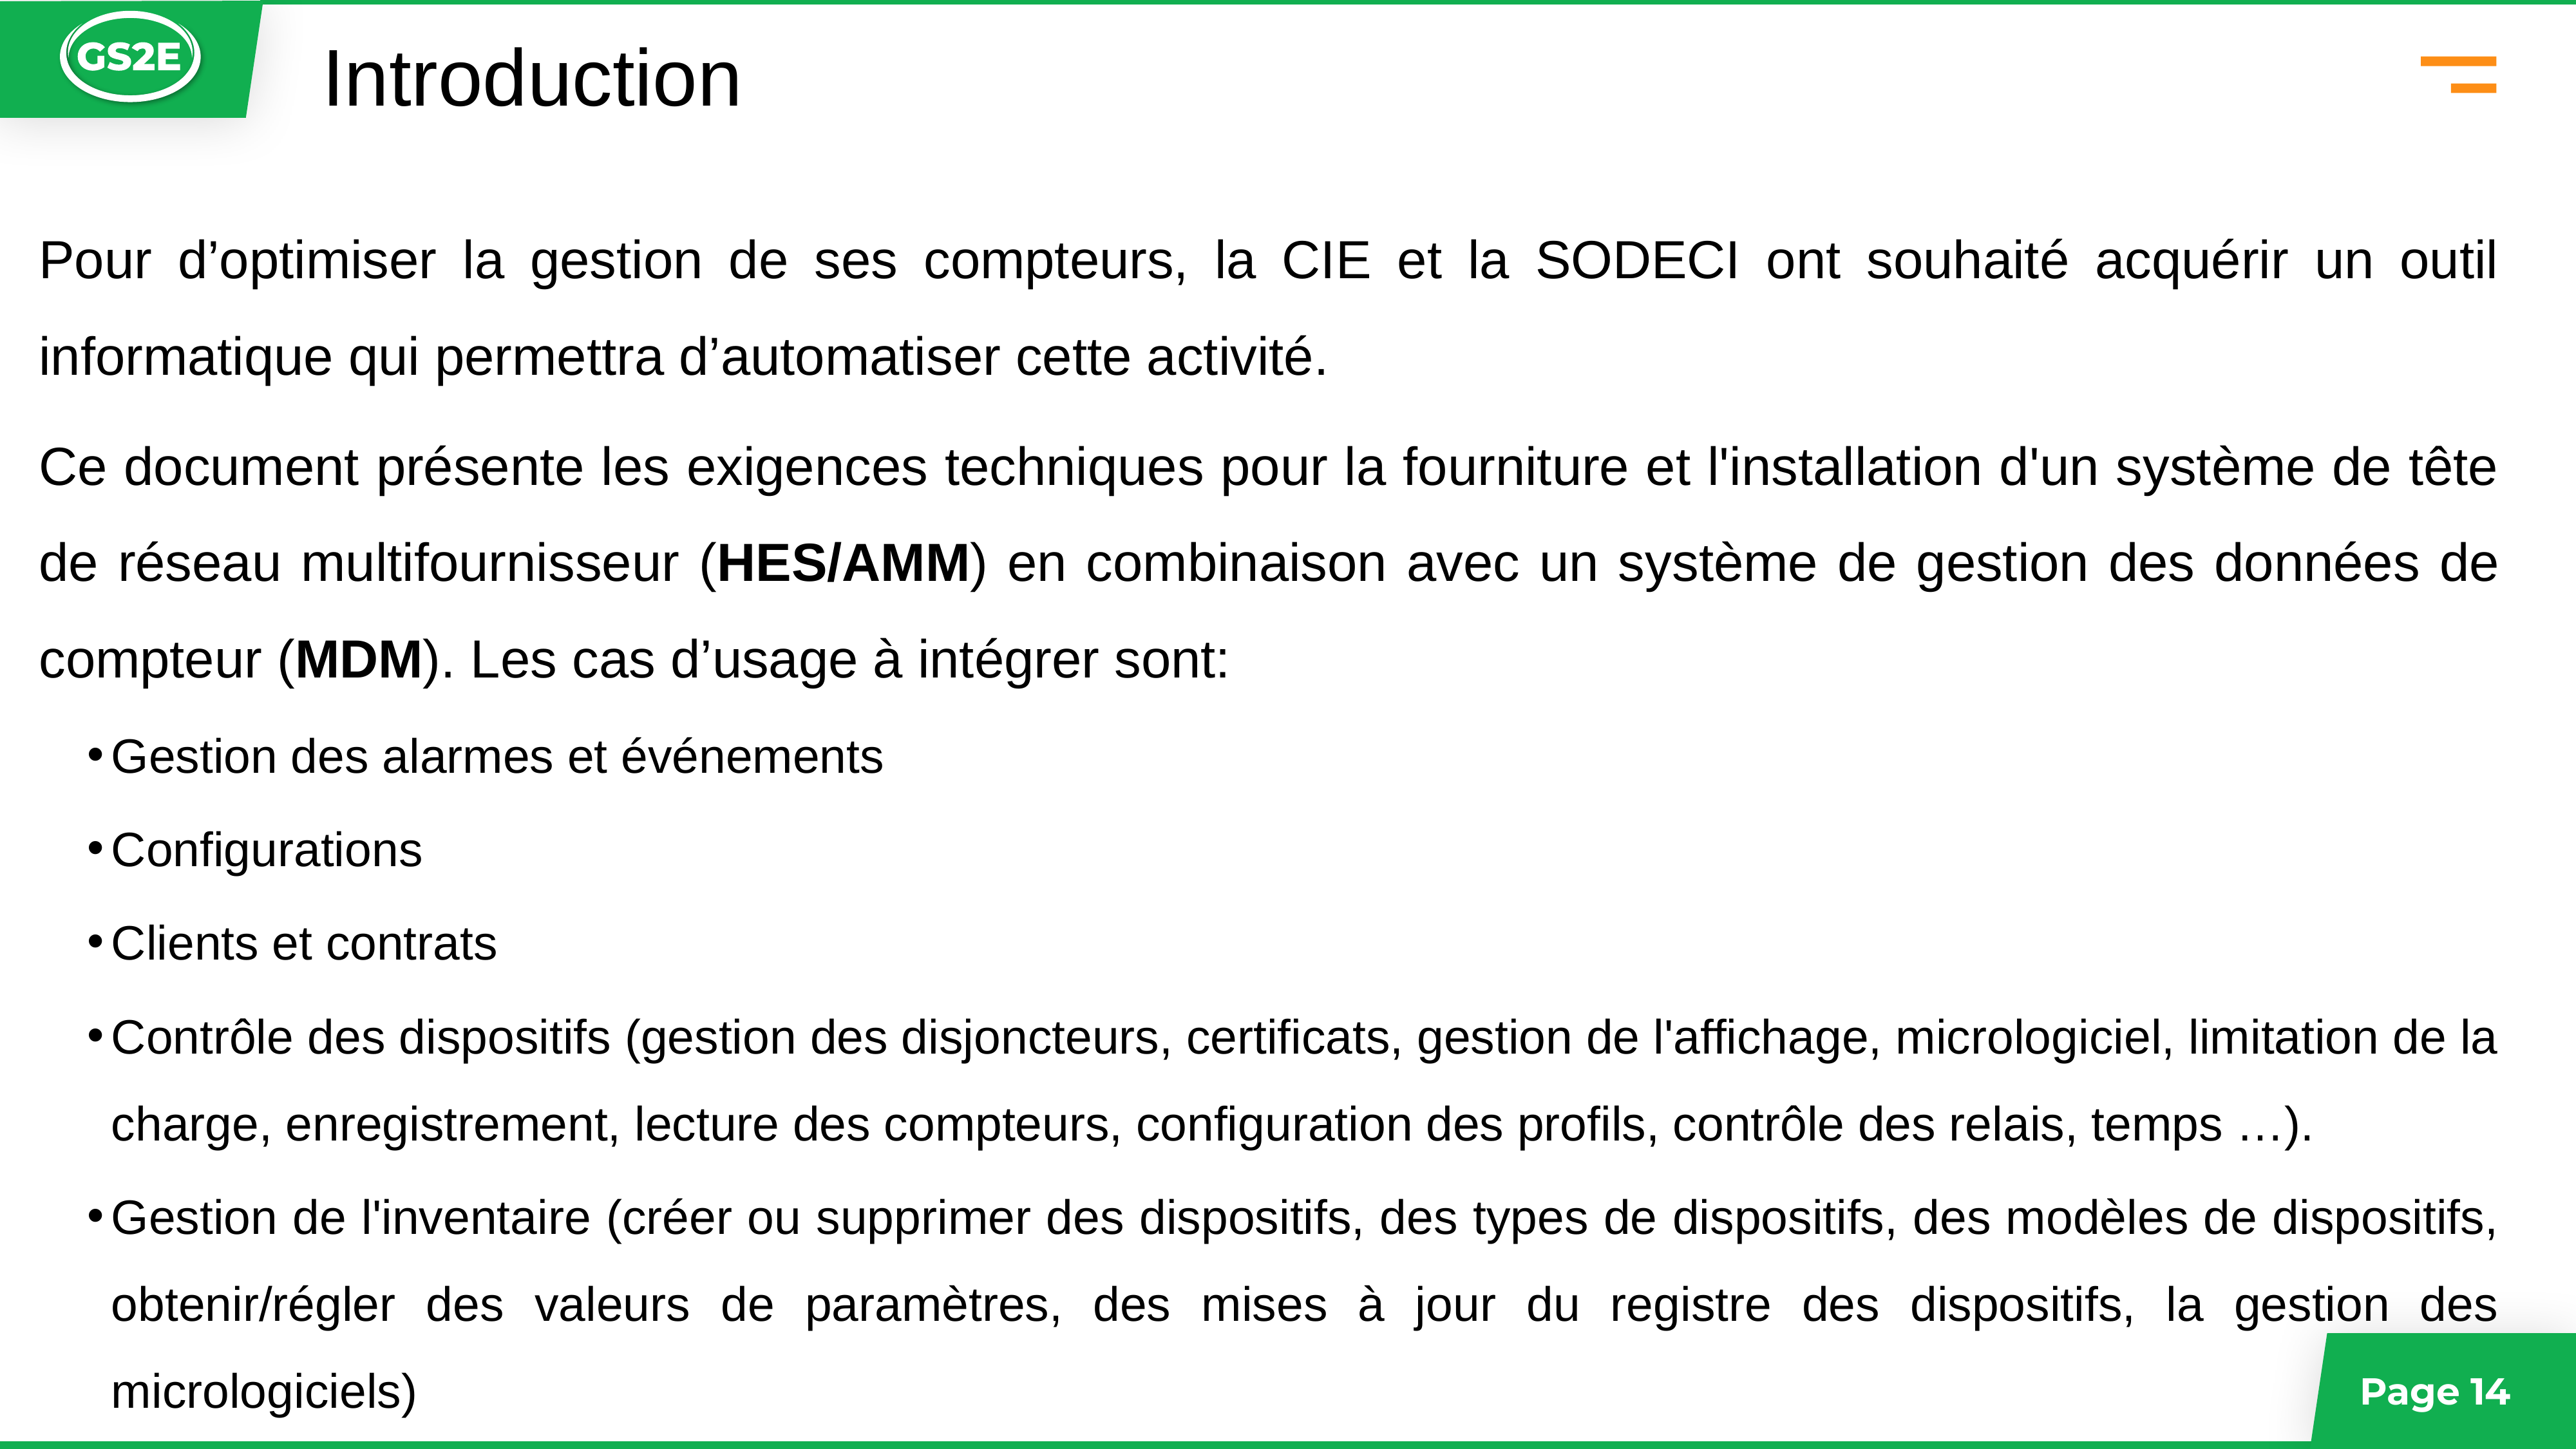

Introduction
Pour d’optimiser la gestion de ses compteurs, la CIE et la SODECI ont souhaité acquérir un outil informatique qui permettra d’automatiser cette activité.
Ce document présente les exigences techniques pour la fourniture et l'installation d'un système de tête de réseau multifournisseur (HES/AMM) en combinaison avec un système de gestion des données de compteur (MDM). Les cas d’usage à intégrer sont:
Gestion des alarmes et événements
Configurations
Clients et contrats
Contrôle des dispositifs (gestion des disjoncteurs, certificats, gestion de l'affichage, micrologiciel, limitation de la charge, enregistrement, lecture des compteurs, configuration des profils, contrôle des relais, temps …).
Gestion de l'inventaire (créer ou supprimer des dispositifs, des types de dispositifs, des modèles de dispositifs, obtenir/régler des valeurs de paramètres, des mises à jour du registre des dispositifs, la gestion des micrologiciels)